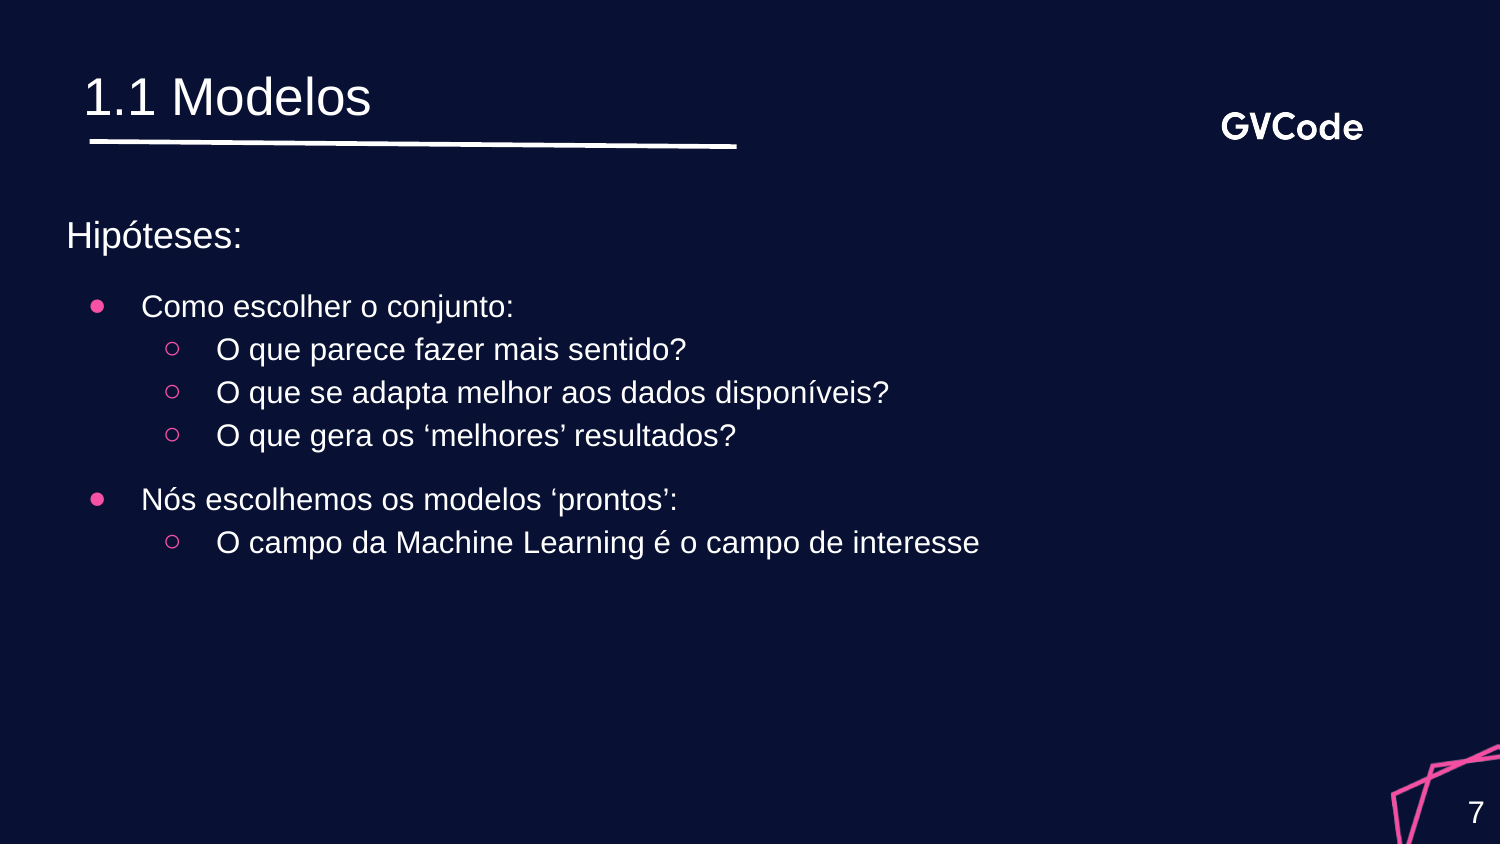

# 1.1 Modelos
Hipóteses:
Como escolher o conjunto:
O que parece fazer mais sentido?
O que se adapta melhor aos dados disponíveis?
O que gera os ‘melhores’ resultados?
Nós escolhemos os modelos ‘prontos’:
O campo da Machine Learning é o campo de interesse
7